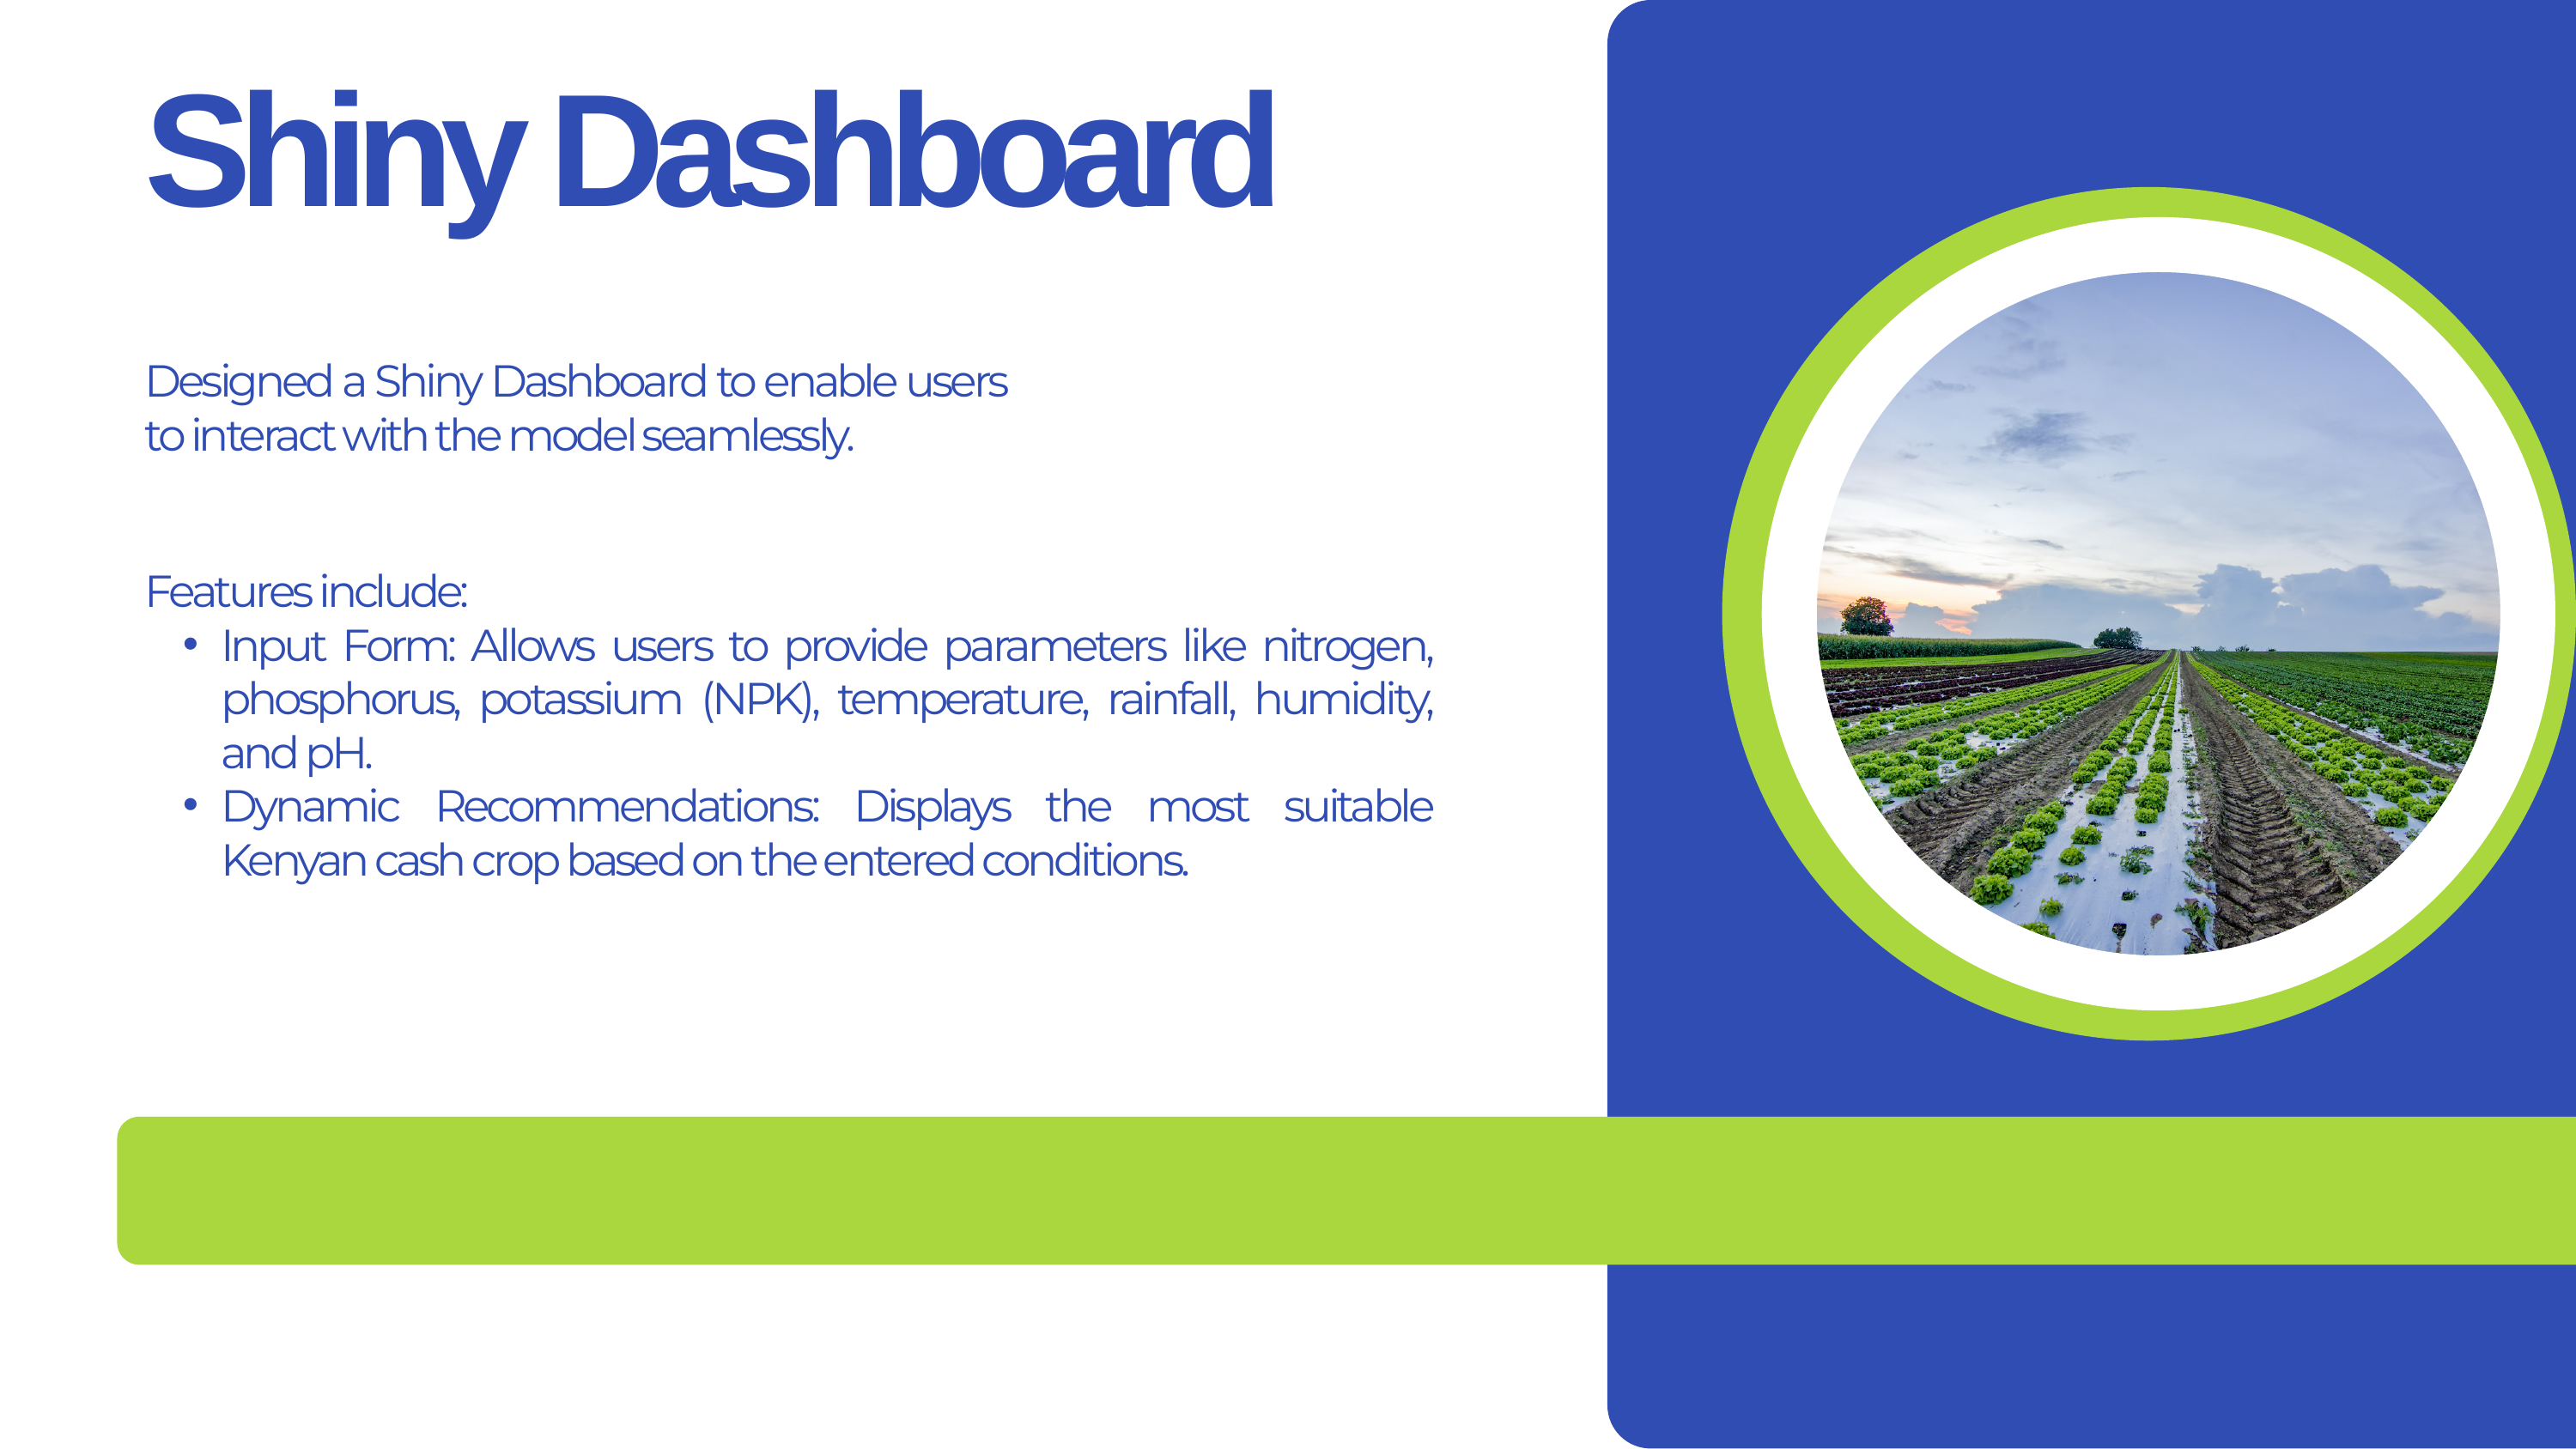

Shiny Dashboard

Designed a Shiny Dashboard to enable users to interact with the model seamlessly.
Features include:
Input Form: Allows users to provide parameters like nitrogen, phosphorus, potassium (NPK), temperature, rainfall, humidity, and pH.
Dynamic Recommendations: Displays the most suitable Kenyan cash crop based on the entered conditions.